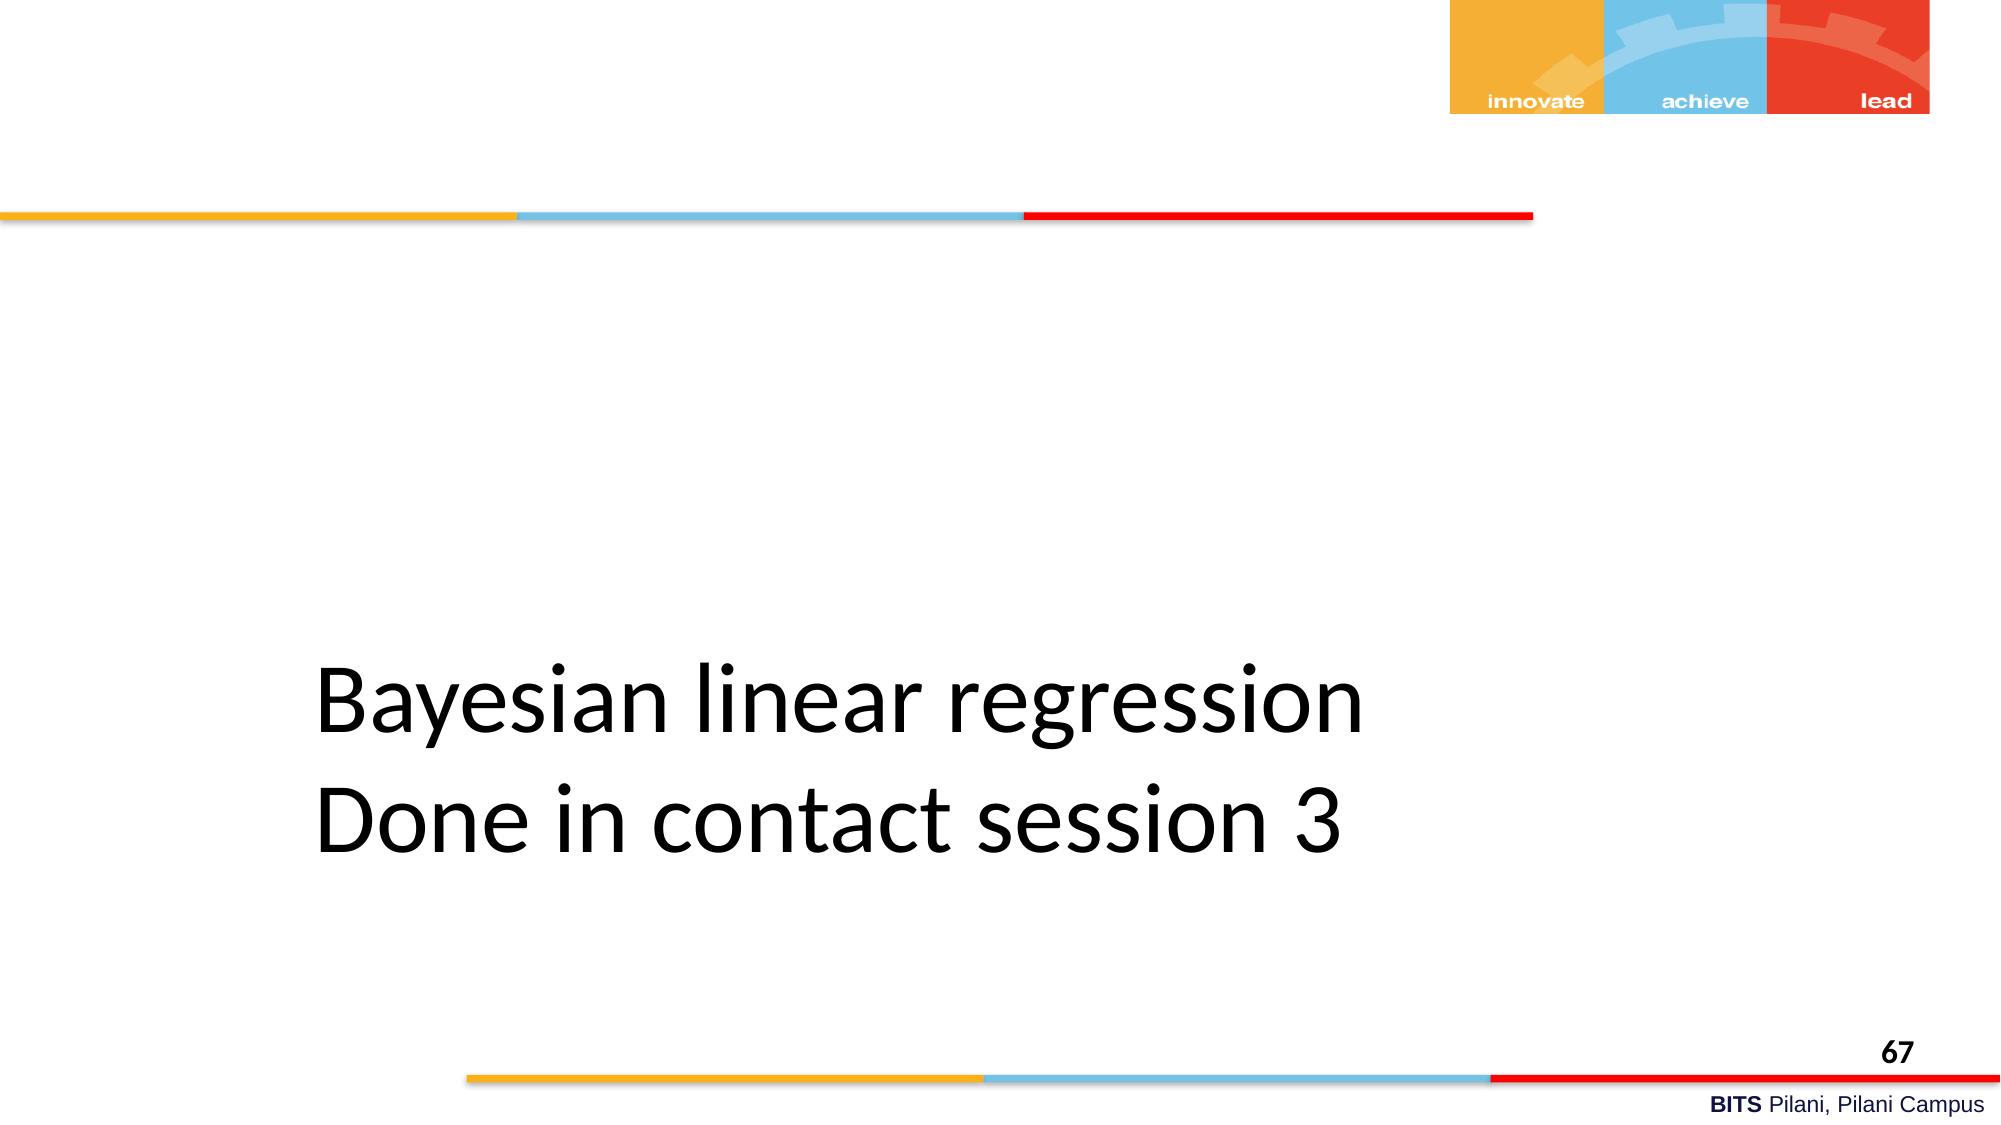

# Bayesian linear regression Done in contact session 3
67